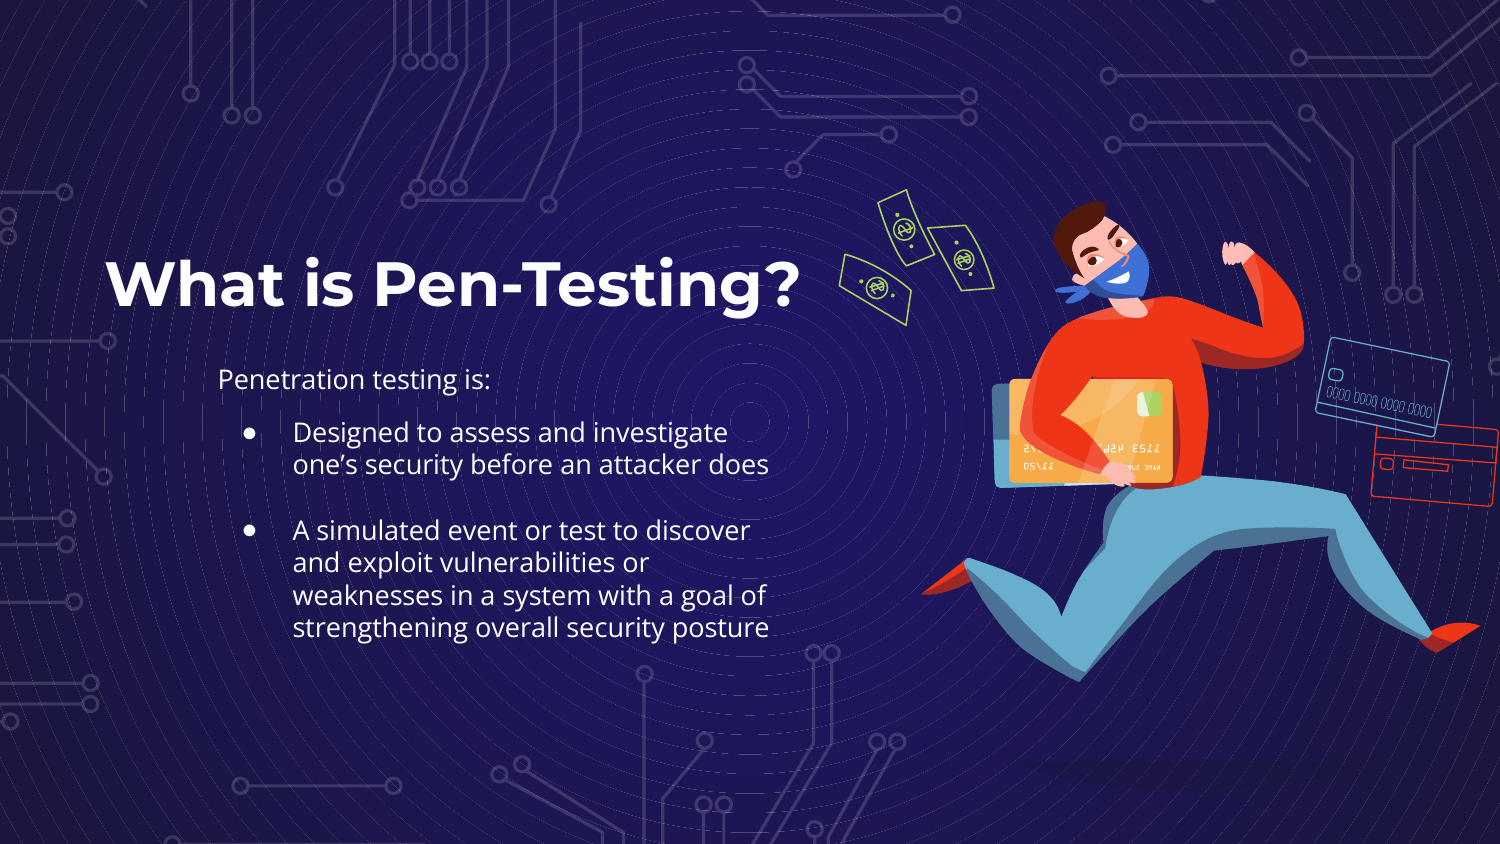

# What is Pen-Testing?
Penetration testing is:
Designed to assess and investigate one’s security before an attacker does

A simulated event or test to discover and exploit vulnerabilities or weaknesses in a system with a goal of strengthening overall security posture